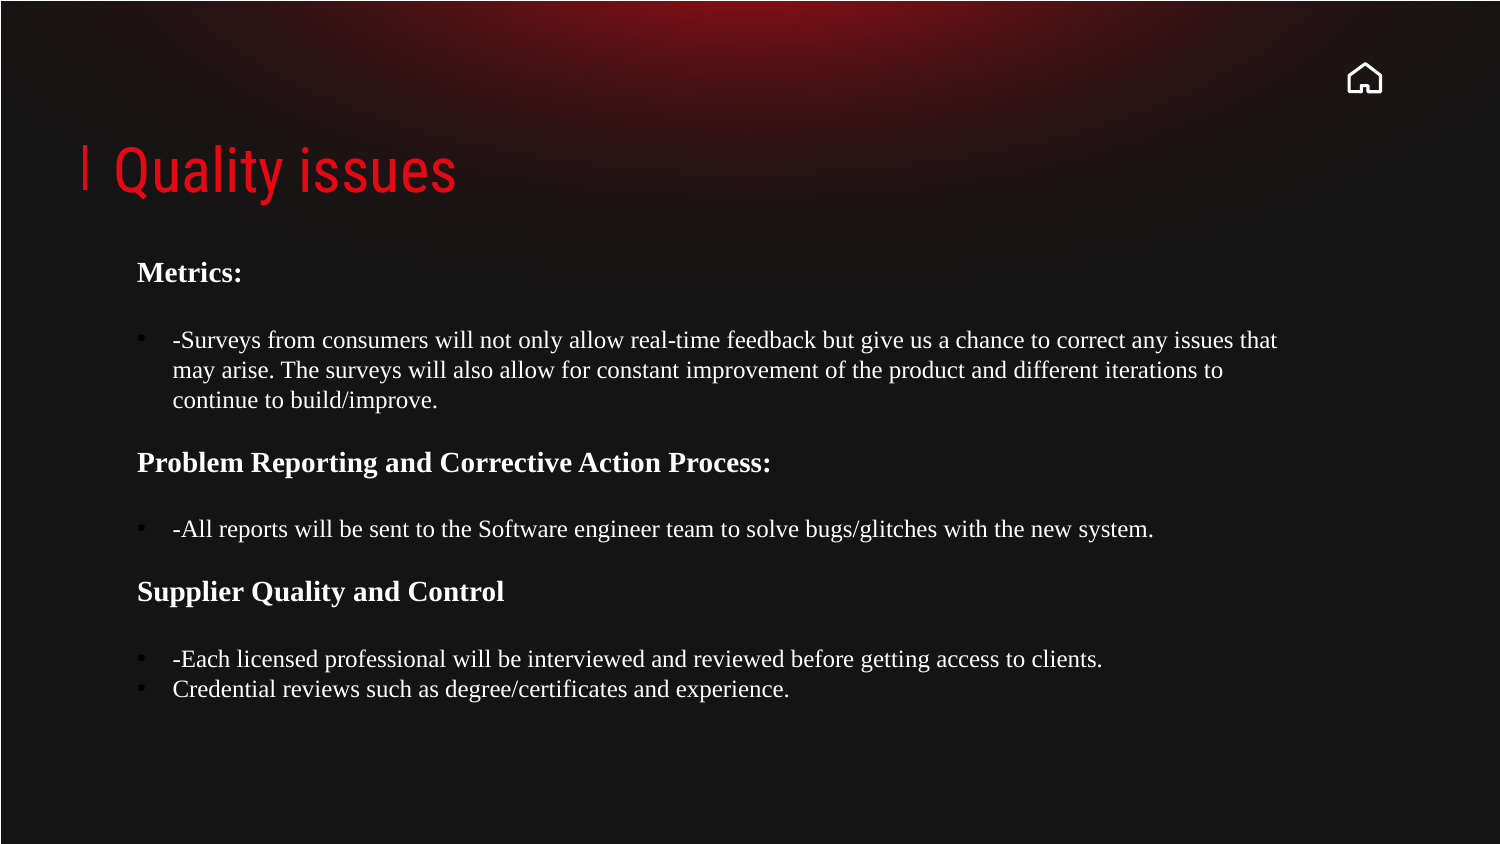

# Quality issues

Metrics:

-Surveys from consumers will not only allow real-time feedback but give us a chance to correct any issues that may arise. The surveys will also allow for constant improvement of the product and different iterations to continue to build/improve.

Problem Reporting and Corrective Action Process:

-All reports will be sent to the Software engineer team to solve bugs/glitches with the new system.

Supplier Quality and Control

-Each licensed professional will be interviewed and reviewed before getting access to clients.
Credential reviews such as degree/certificates and experience.